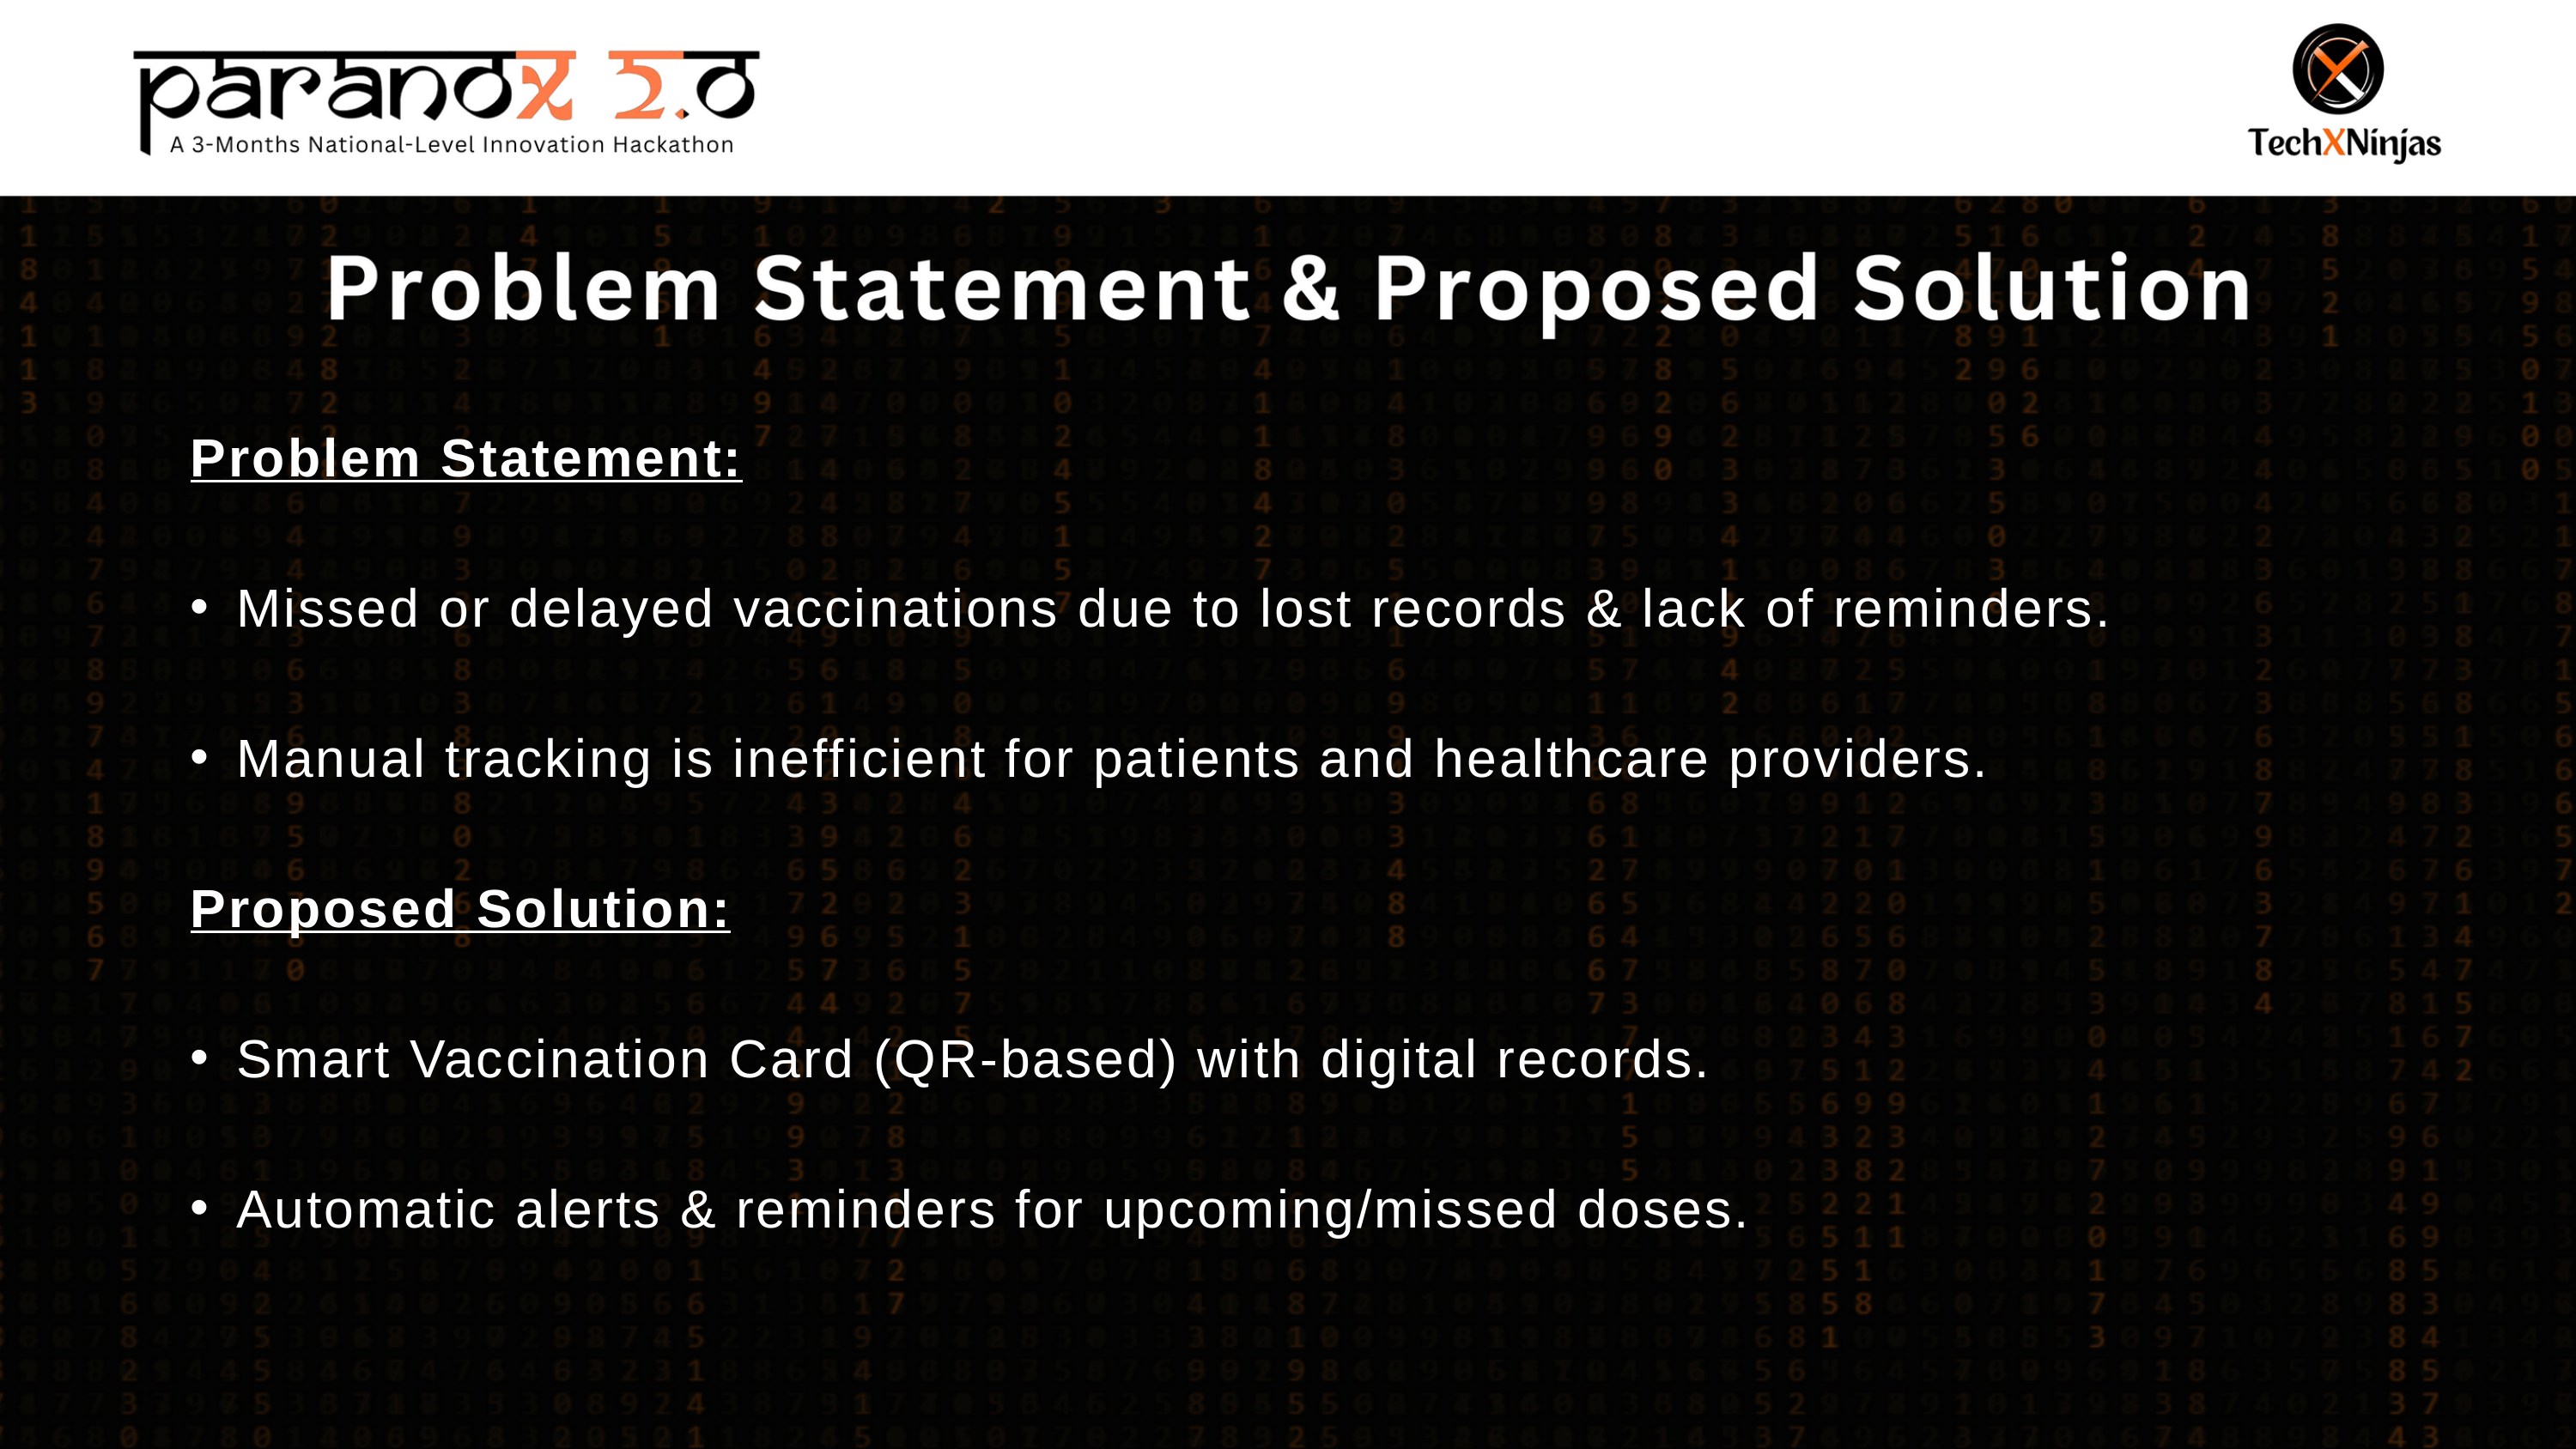

Problem Statement:

Missed or delayed vaccinations due to lost records & lack of reminders.

Manual tracking is inefficient for patients and healthcare providers.

Proposed Solution:

Smart Vaccination Card (QR-based) with digital records.

Automatic alerts & reminders for upcoming/missed doses.